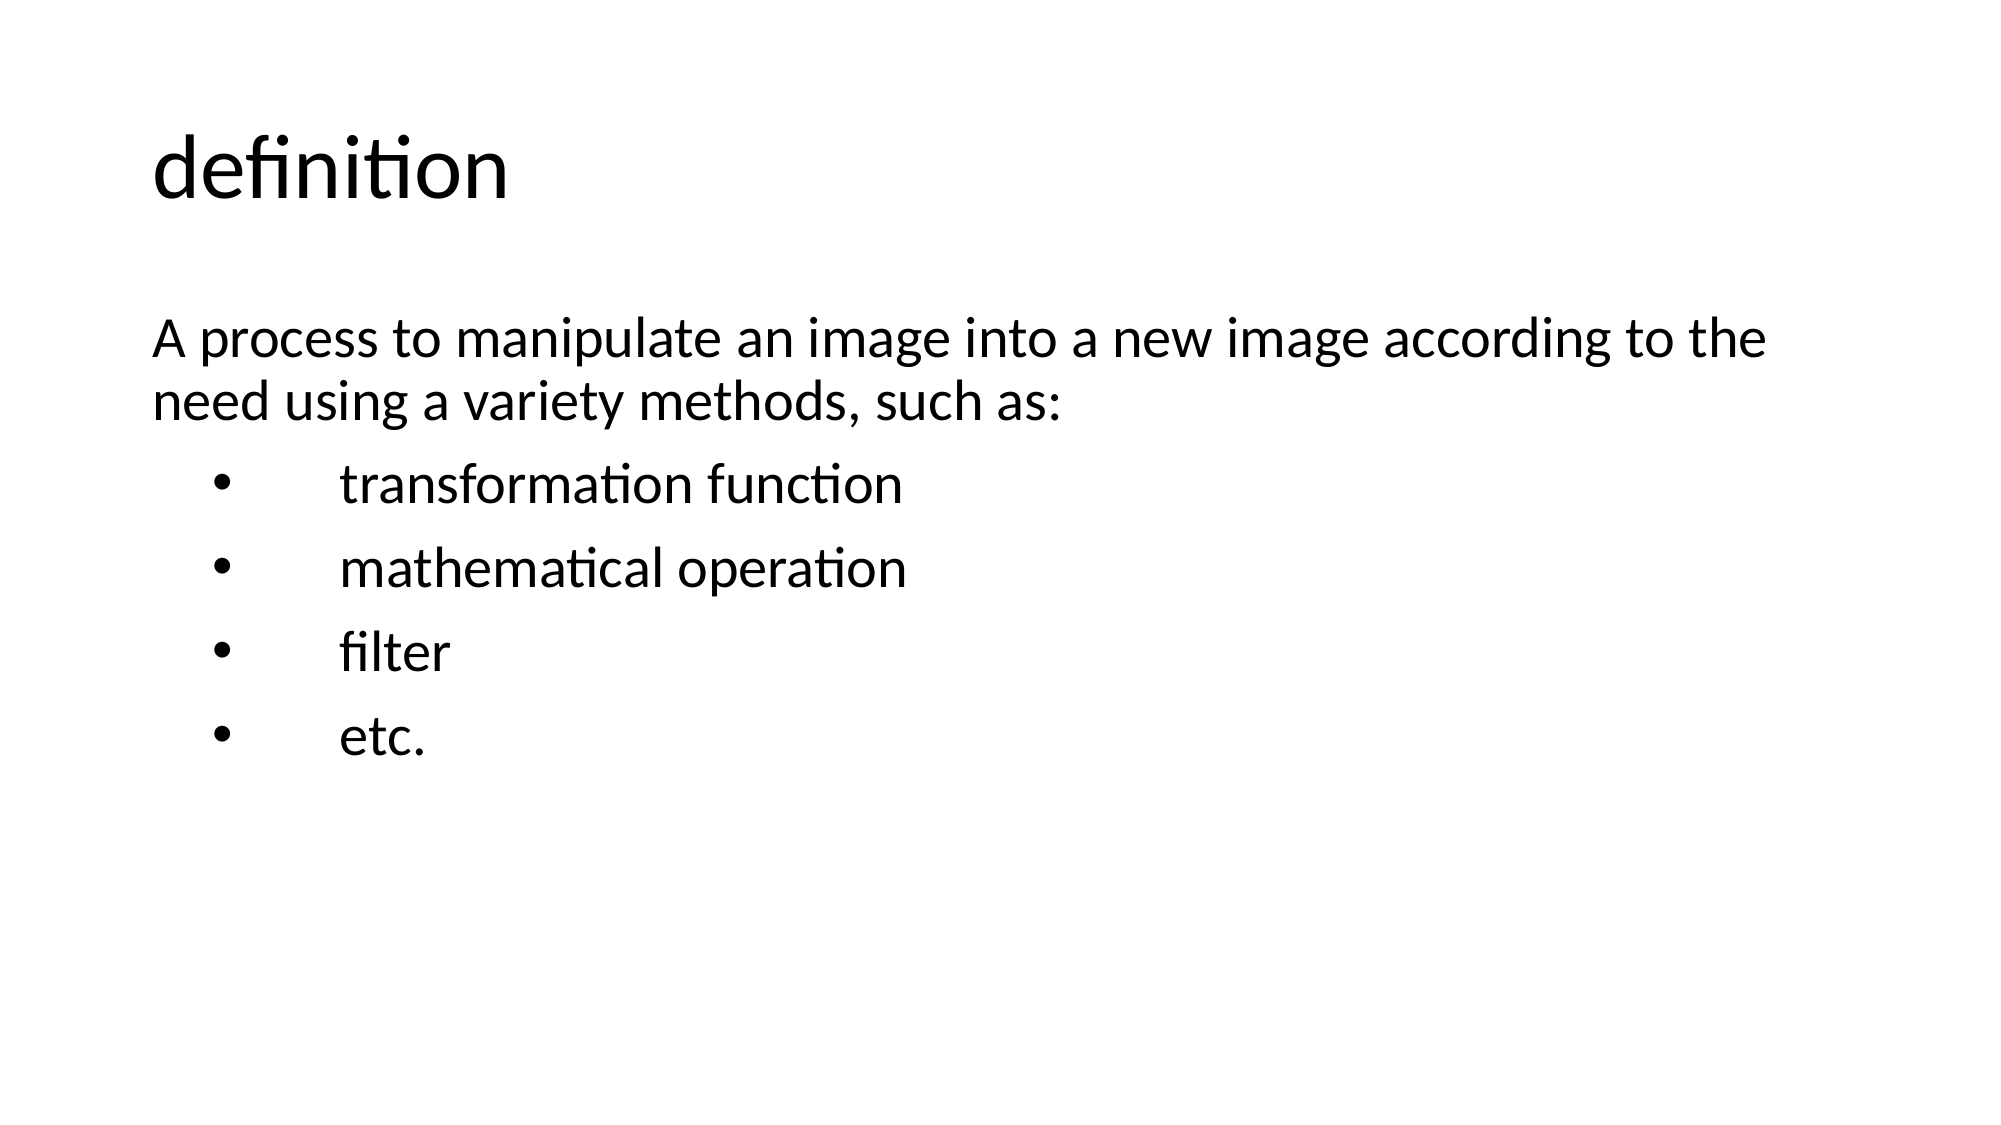

# definition
A process to manipulate an image into a new image according to the need using a variety methods, such as:
	transformation function
	mathematical operation
	filter
	etc.